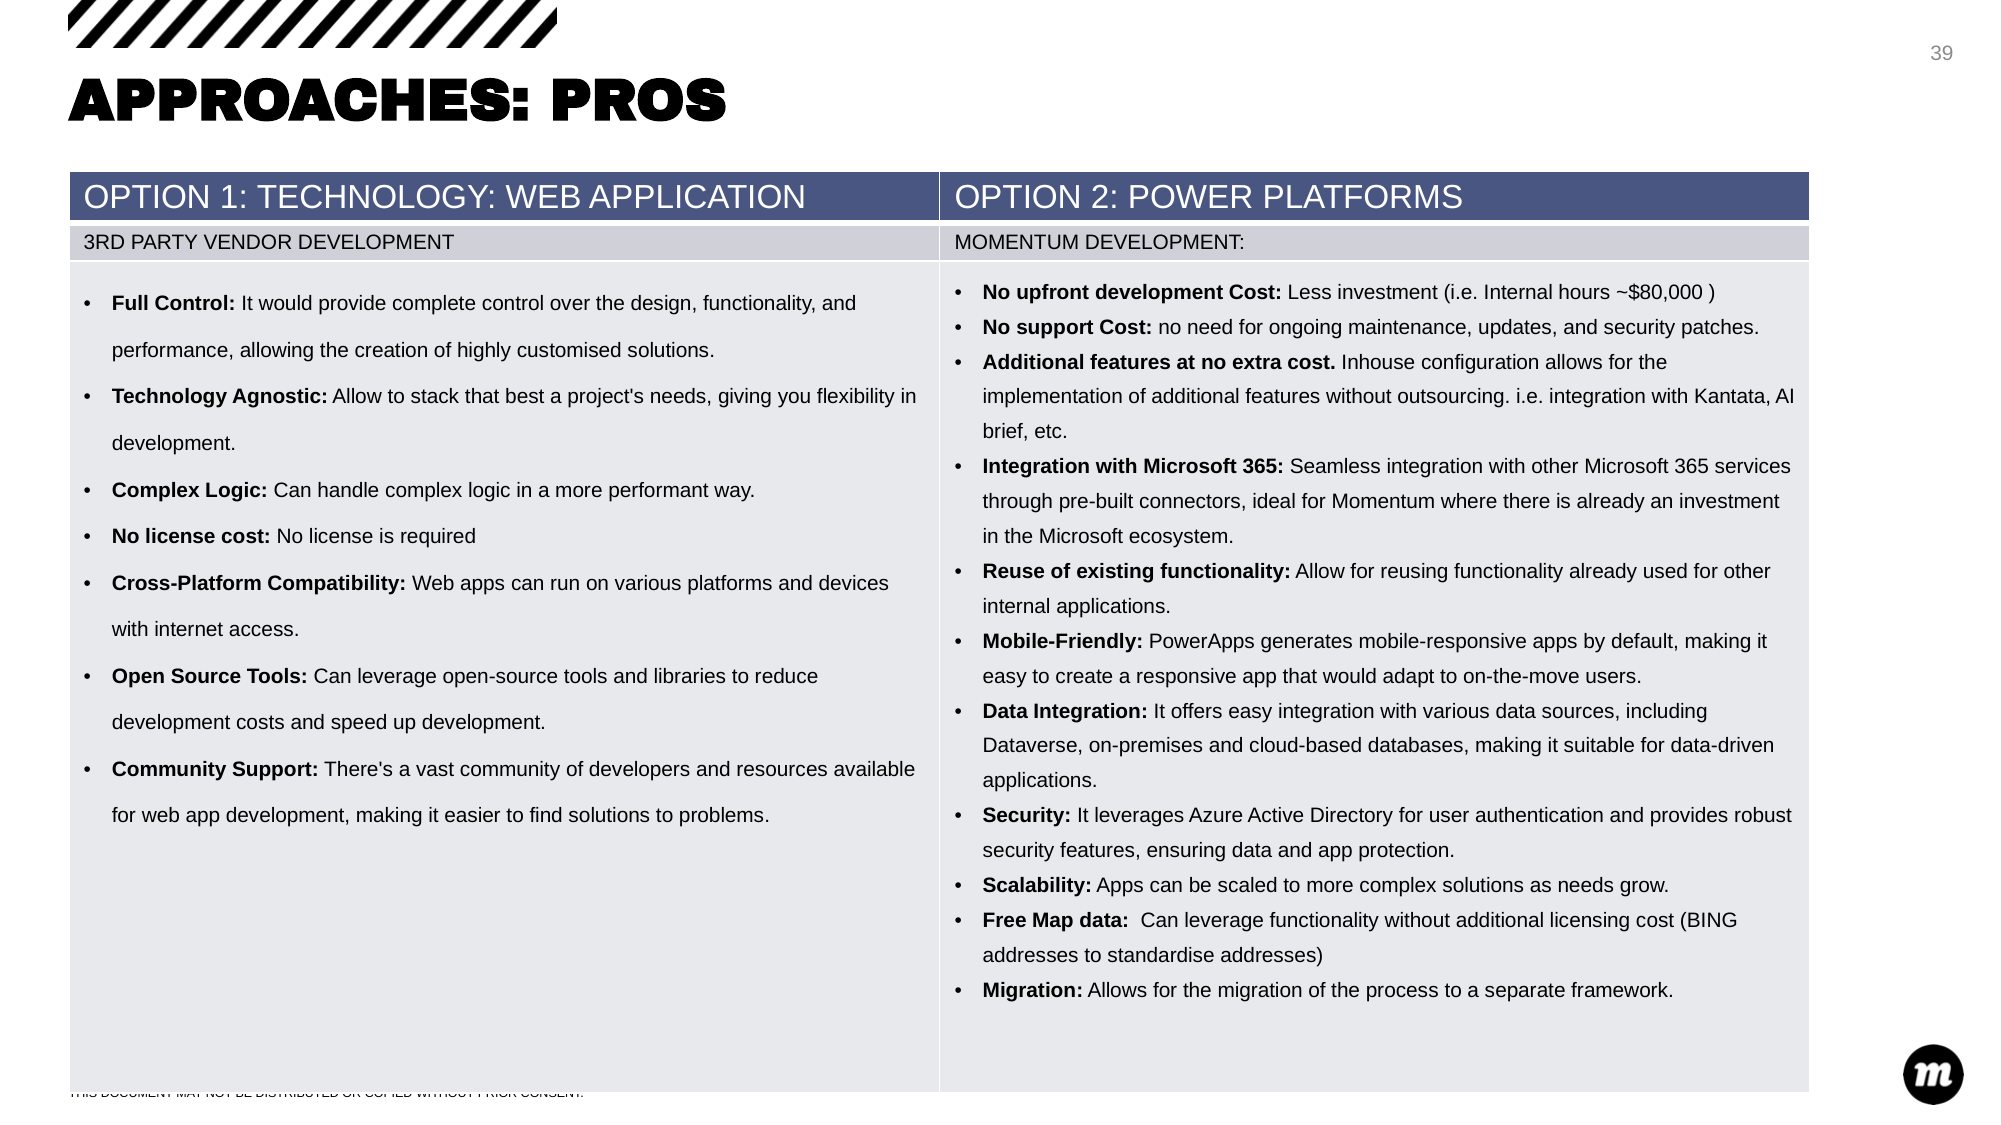

39
APPROACHES: PROS
| OPTION 1: TECHNOLOGY: WEB APPLICATION | OPTION 2: POWER PLATFORMS |
| --- | --- |
| 3RD PARTY VENDOR DEVELOPMENT | MOMENTUM DEVELOPMENT: |
| Full Control: It would provide complete control over the design, functionality, and performance, allowing the creation of highly customised solutions. Technology Agnostic: Allow to stack that best a project's needs, giving you flexibility in development. Complex Logic: Can handle complex logic in a more performant way. No license cost: No license is required   Cross-Platform Compatibility: Web apps can run on various platforms and devices with internet access. Open Source Tools: Can leverage open-source tools and libraries to reduce development costs and speed up development. Community Support: There's a vast community of developers and resources available for web app development, making it easier to find solutions to problems. | No upfront development Cost: Less investment (i.e. Internal hours ~$80,000 ) No support Cost: no need for ongoing maintenance, updates, and security patches. Additional features at no extra cost. Inhouse configuration allows for the implementation of additional features without outsourcing. i.e. integration with Kantata, AI brief, etc. Integration with Microsoft 365: Seamless integration with other Microsoft 365 services through pre-built connectors, ideal for Momentum where there is already an investment in the Microsoft ecosystem. Reuse of existing functionality: Allow for reusing functionality already used for other internal applications. Mobile-Friendly: PowerApps generates mobile-responsive apps by default, making it easy to create a responsive app that would adapt to on-the-move users. Data Integration: It offers easy integration with various data sources, including Dataverse, on-premises and cloud-based databases, making it suitable for data-driven applications. Security: It leverages Azure Active Directory for user authentication and provides robust security features, ensuring data and app protection. Scalability: Apps can be scaled to more complex solutions as needs grow. Free Map data:  Can leverage functionality without additional licensing cost (BING addresses to standardise addresses) Migration: Allows for the migration of the process to a separate framework. |